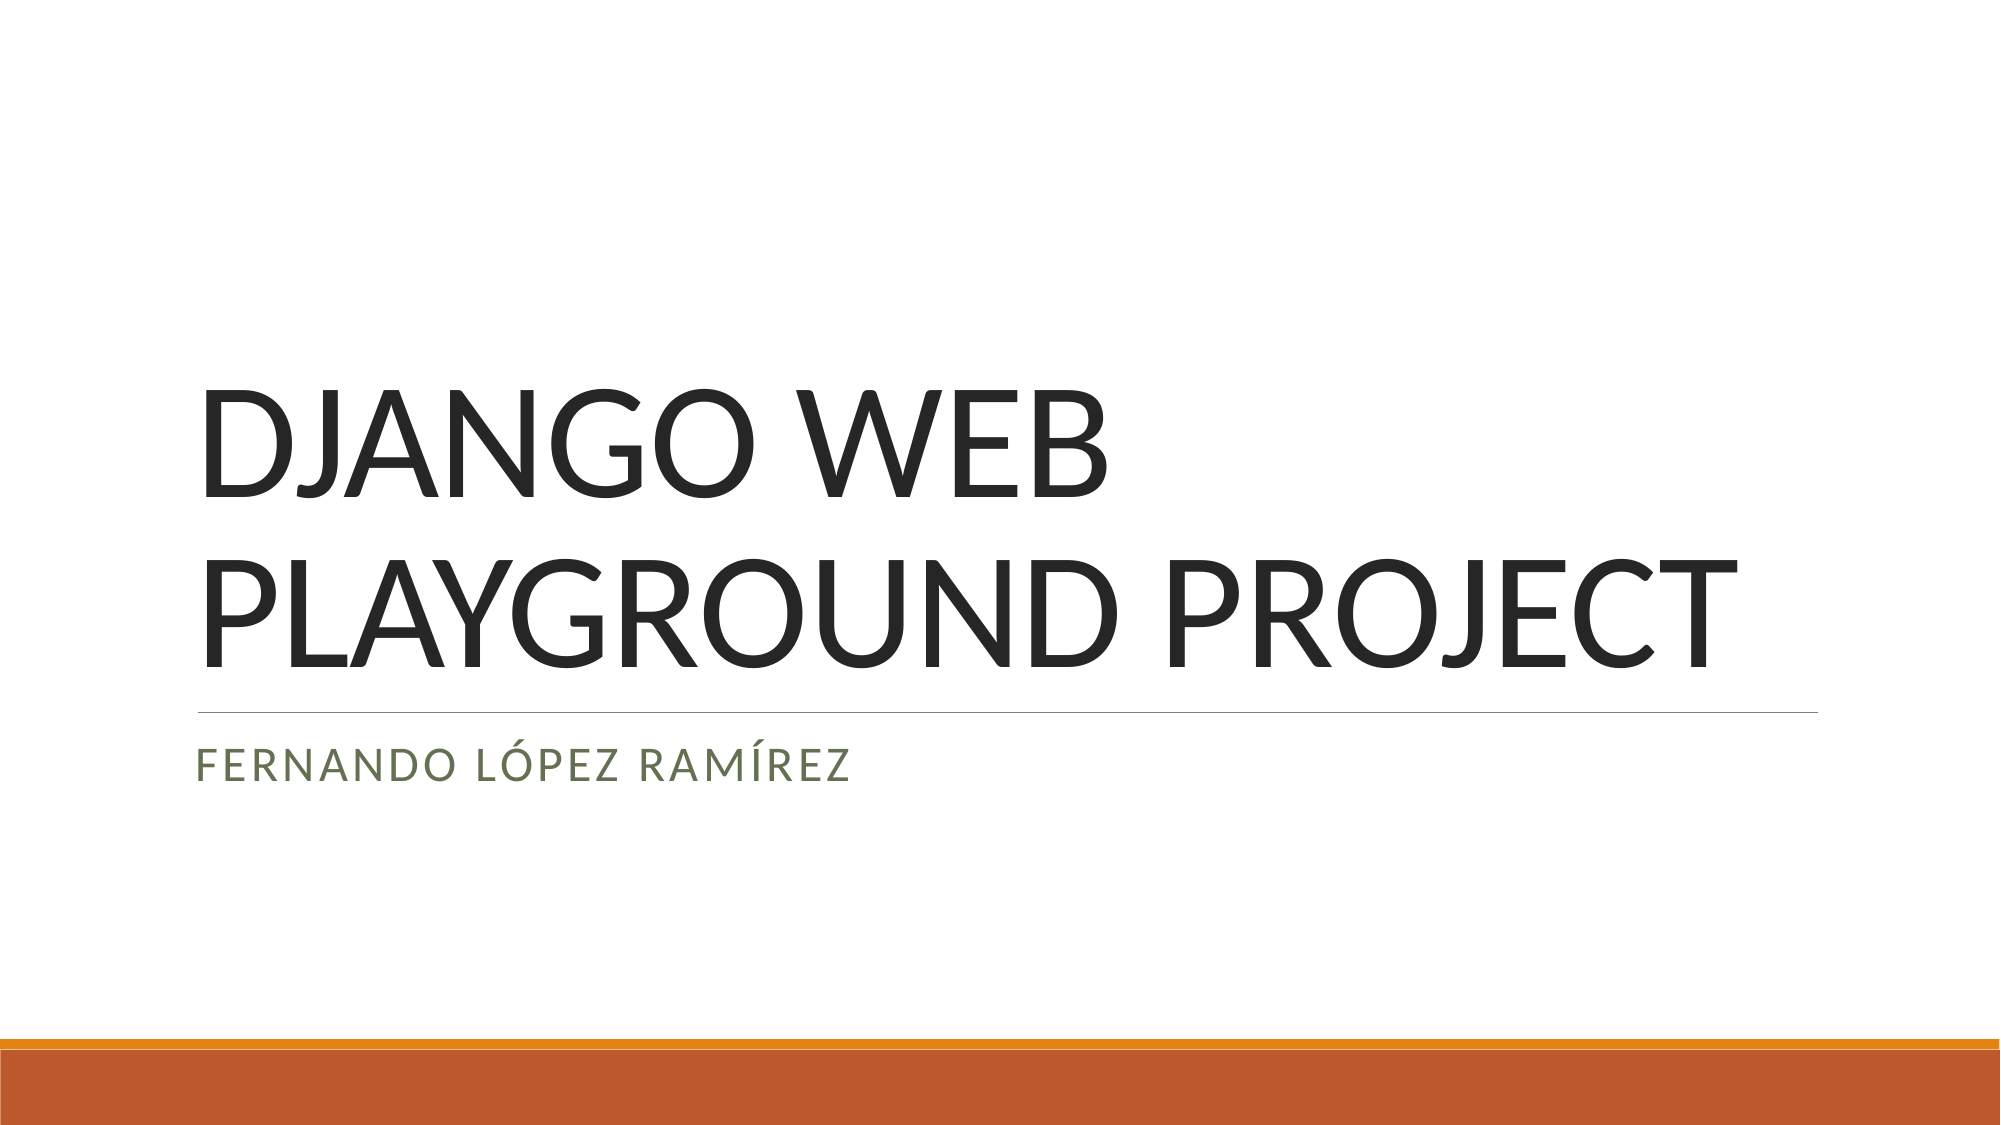

# DJANGO WEB PLAYGROUND PROJECT
FERNANDO LÓPEZ RAMÍREZ